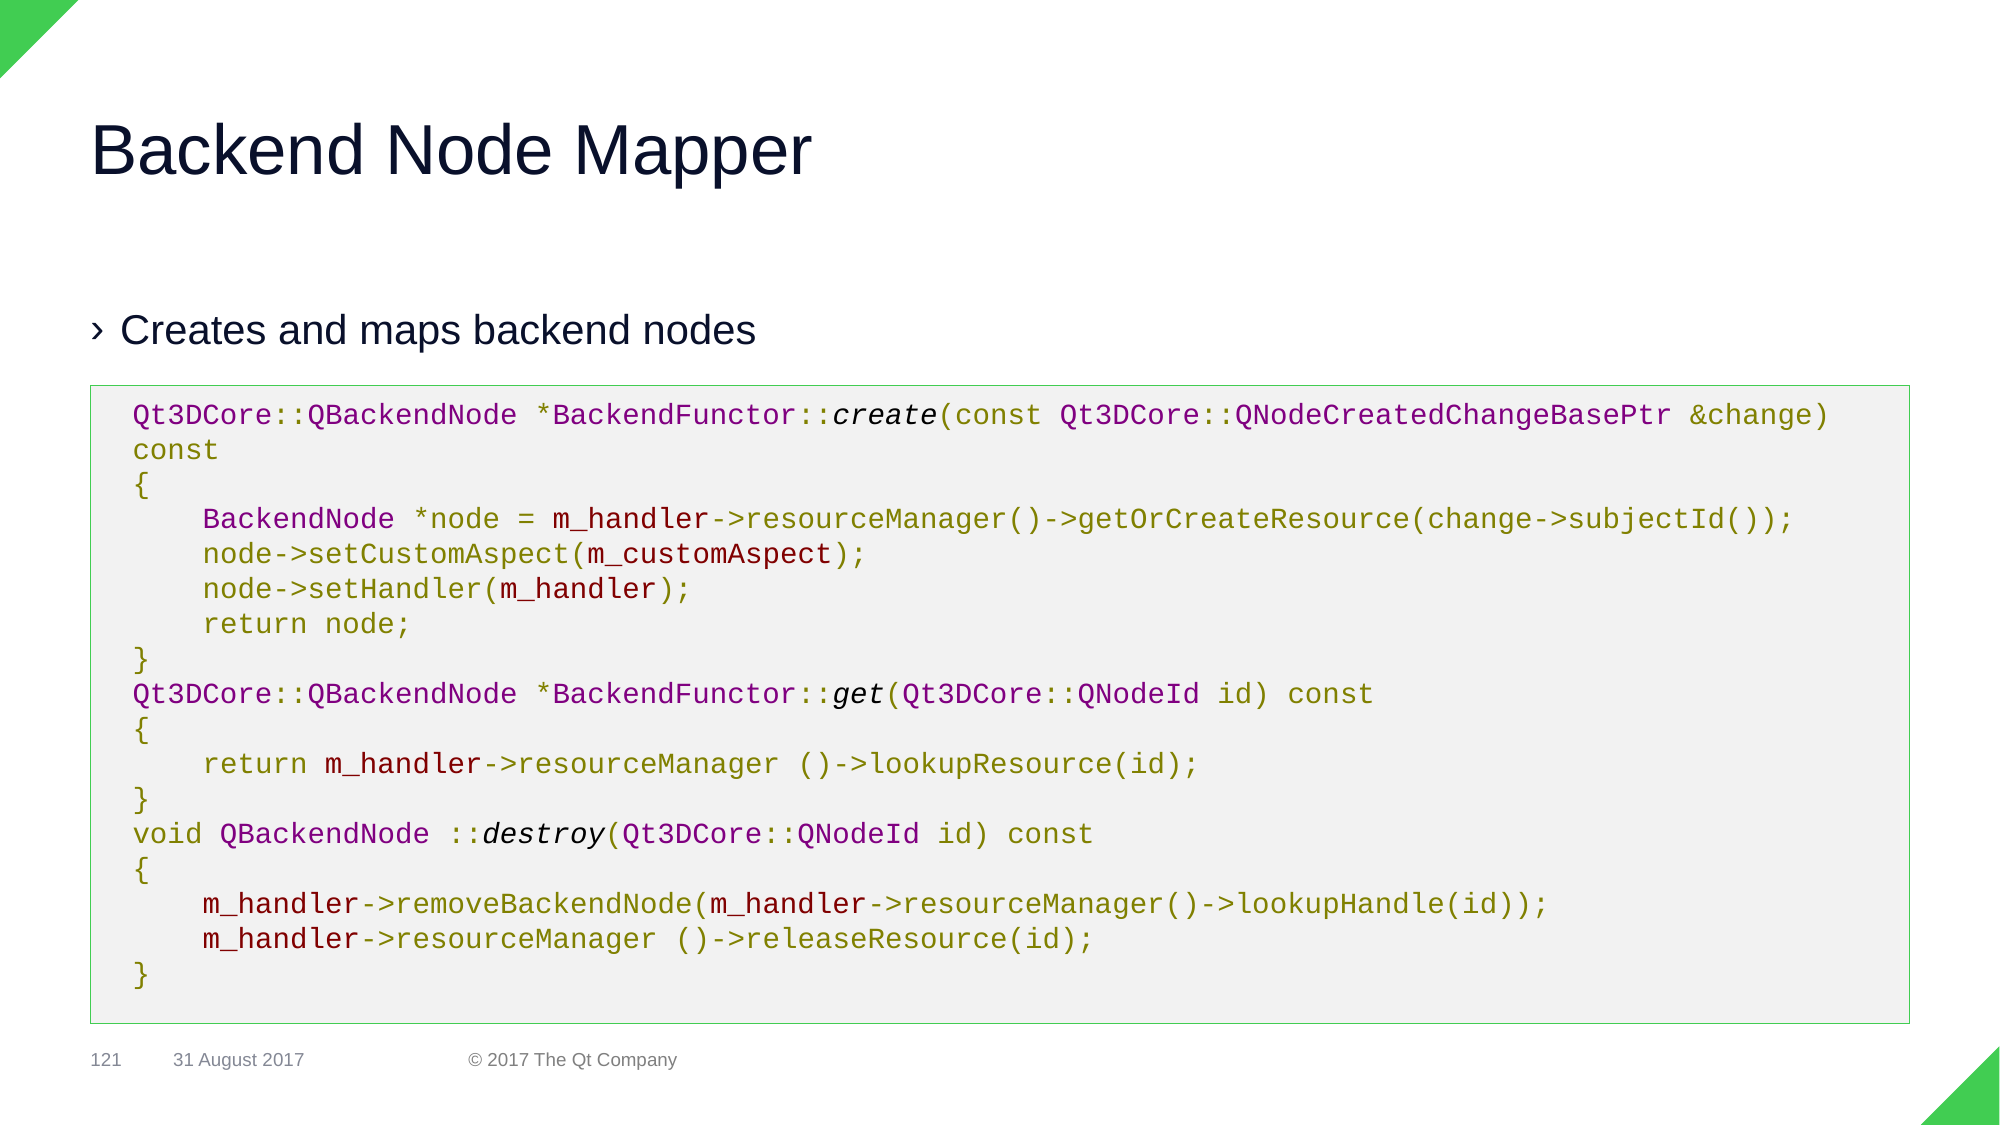

# Backend Node Mapper
Creates and maps backend nodes
Qt3DCore::QBackendNode *BackendFunctor::create(const Qt3DCore::QNodeCreatedChangeBasePtr &change) const
{
    BackendNode *node = m_handler->resourceManager()->getOrCreateResource(change->subjectId());
    node->setCustomAspect(m_customAspect);
    node->setHandler(m_handler);
    return node;
}
Qt3DCore::QBackendNode *BackendFunctor::get(Qt3DCore::QNodeId id) const
{
    return m_handler->resourceManager ()->lookupResource(id);
}
void QBackendNode ::destroy(Qt3DCore::QNodeId id) const
{
    m_handler->removeBackendNode(m_handler->resourceManager()->lookupHandle(id));
    m_handler->resourceManager ()->releaseResource(id);
}
121
31 August 2017
© 2017 The Qt Company